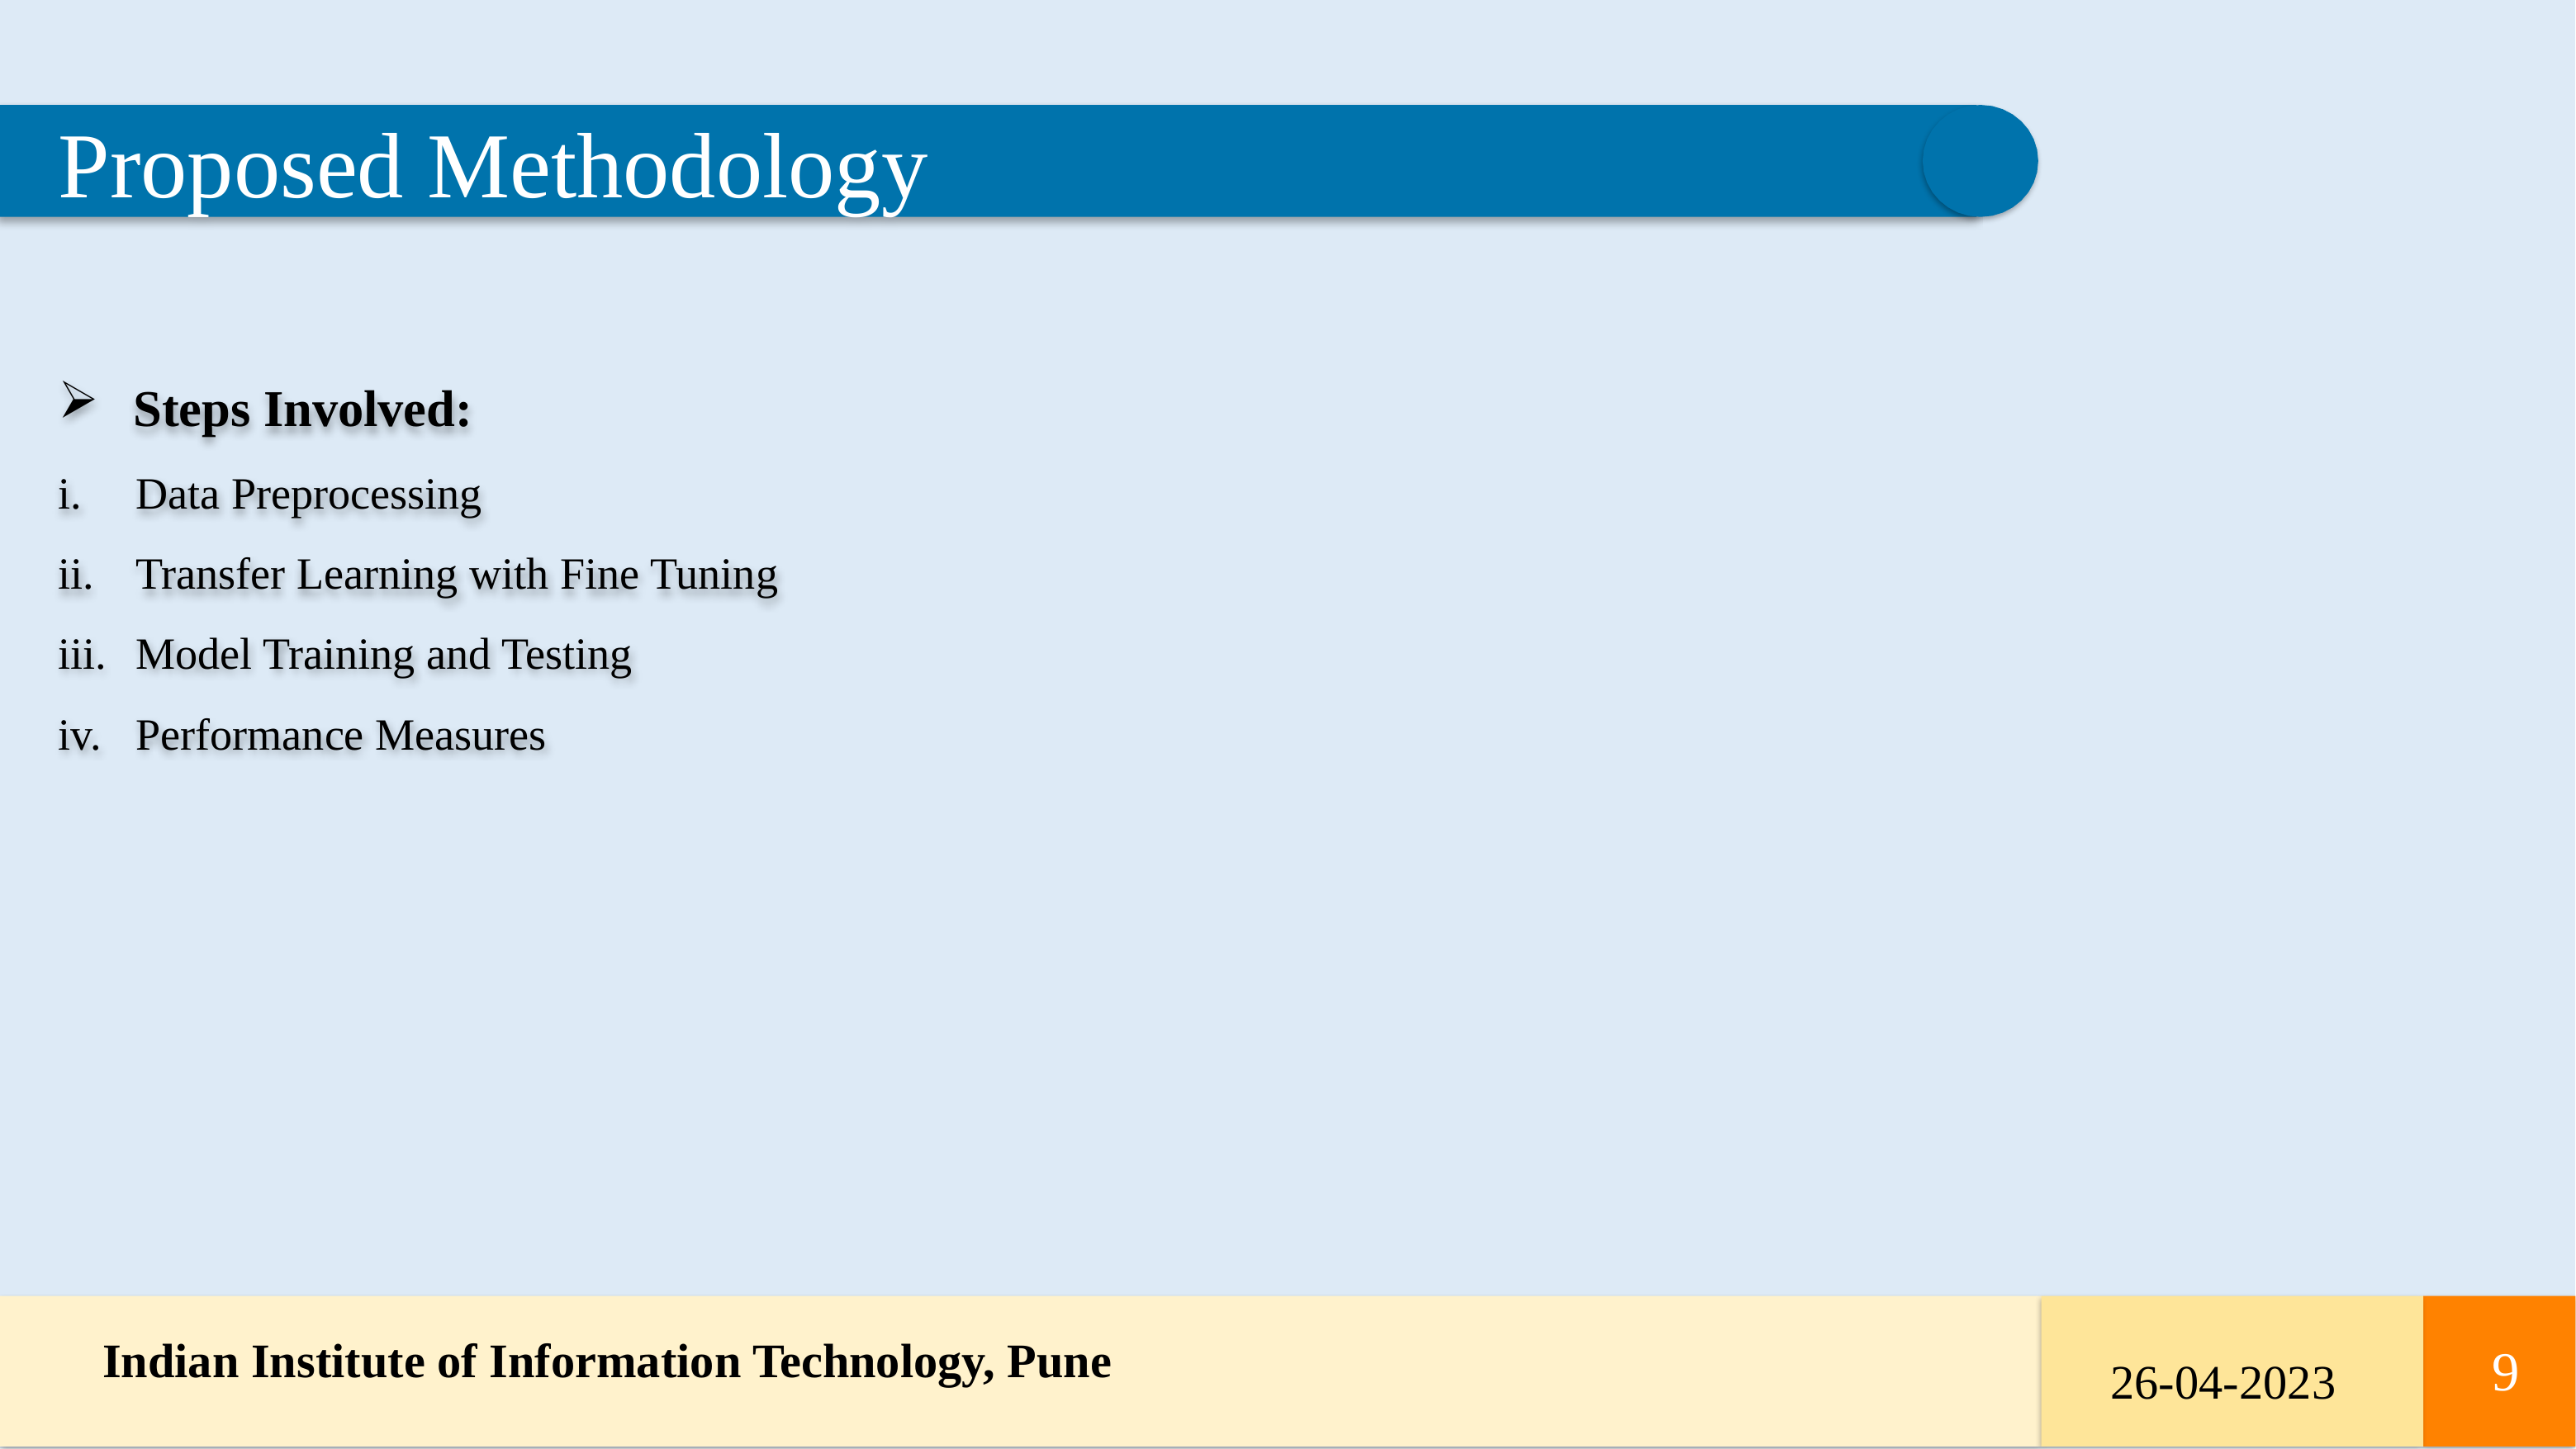

Proposed Methodology

 Steps Involved:
Data Preprocessing
Transfer Learning with Fine Tuning
Model Training and Testing
Performance Measures

Indian Institute of Information Technology, Pune

9
9
26-04-2023